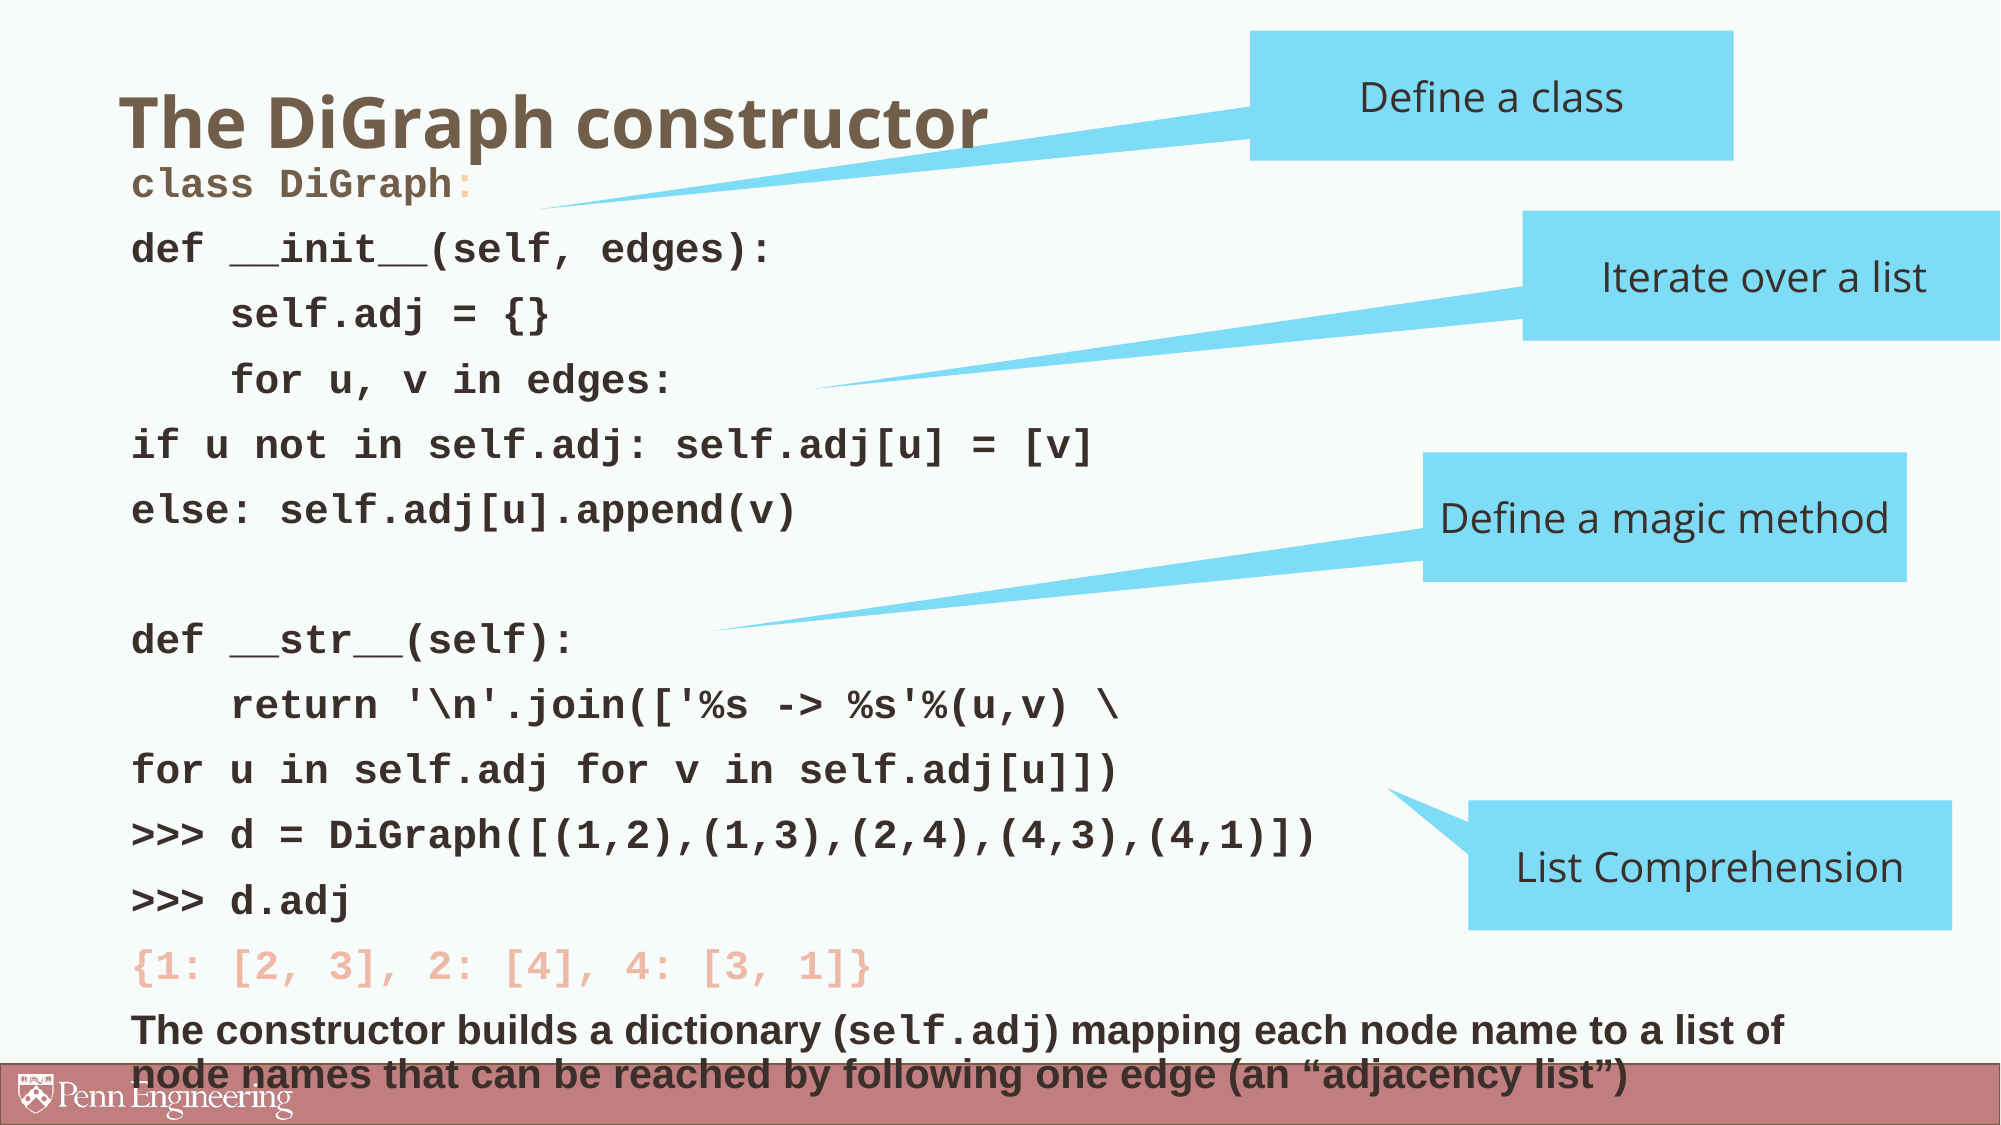

Define a class
The DiGraph constructor
class DiGraph:
	def __init__(self, edges):
	    self.adj = {}
	    for u, v in edges:
		if u not in self.adj: self.adj[u] = [v]
		else: self.adj[u].append(v)

	def __str__(self):
	    return '\n'.join(['%s -> %s'%(u,v) \
				for u in self.adj for v in self.adj[u]])
>>> d = DiGraph([(1,2),(1,3),(2,4),(4,3),(4,1)])
>>> d.adj
{1: [2, 3], 2: [4], 4: [3, 1]}
The constructor builds a dictionary (self.adj) mapping each node name to a list of node names that can be reached by following one edge (an “adjacency list”)

Iterate over a list
Define a magic method
List Comprehension